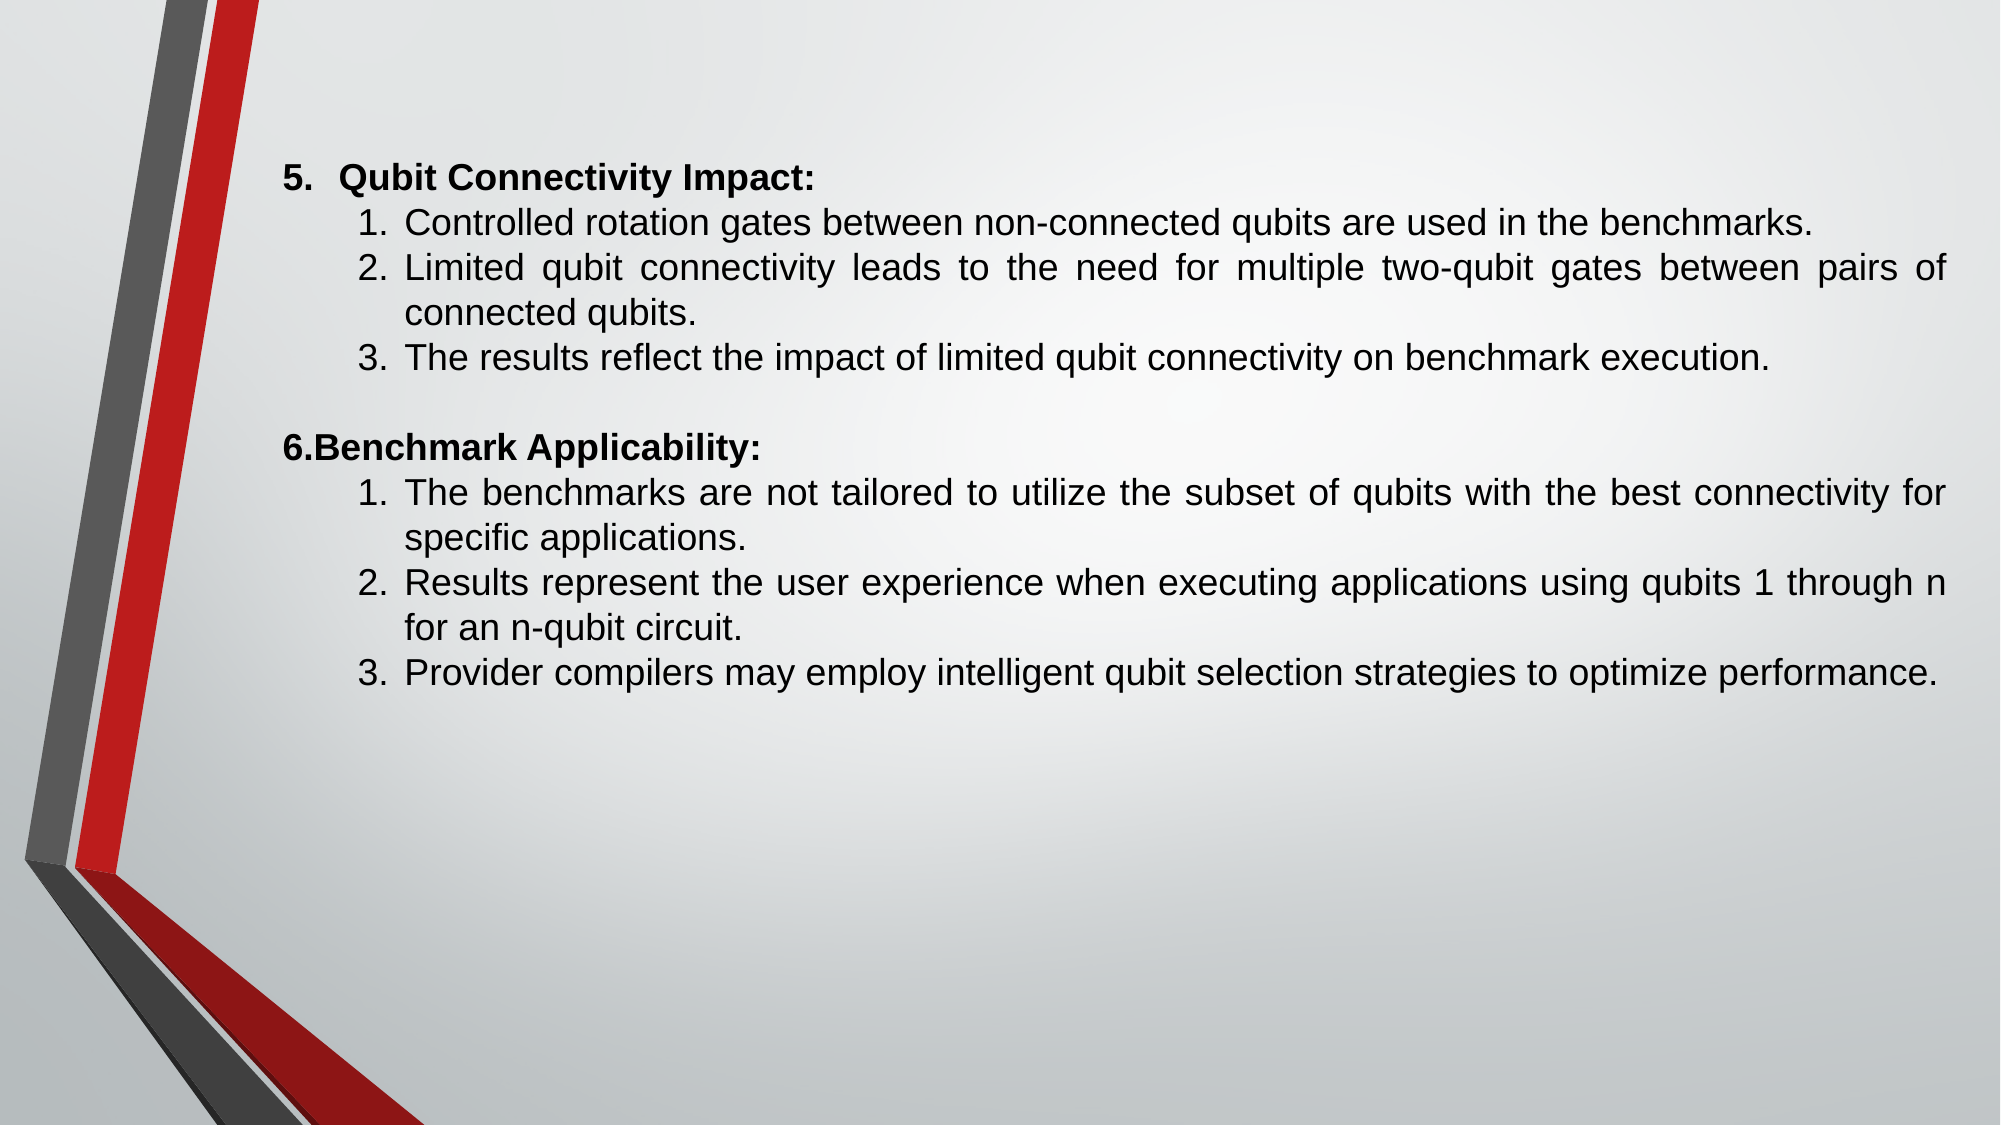

Qubit Connectivity Impact:
Controlled rotation gates between non-connected qubits are used in the benchmarks.
Limited qubit connectivity leads to the need for multiple two-qubit gates between pairs of connected qubits.
The results reflect the impact of limited qubit connectivity on benchmark execution.

Benchmark Applicability:
The benchmarks are not tailored to utilize the subset of qubits with the best connectivity for specific applications.
Results represent the user experience when executing applications using qubits 1 through n for an n-qubit circuit.
Provider compilers may employ intelligent qubit selection strategies to optimize performance.